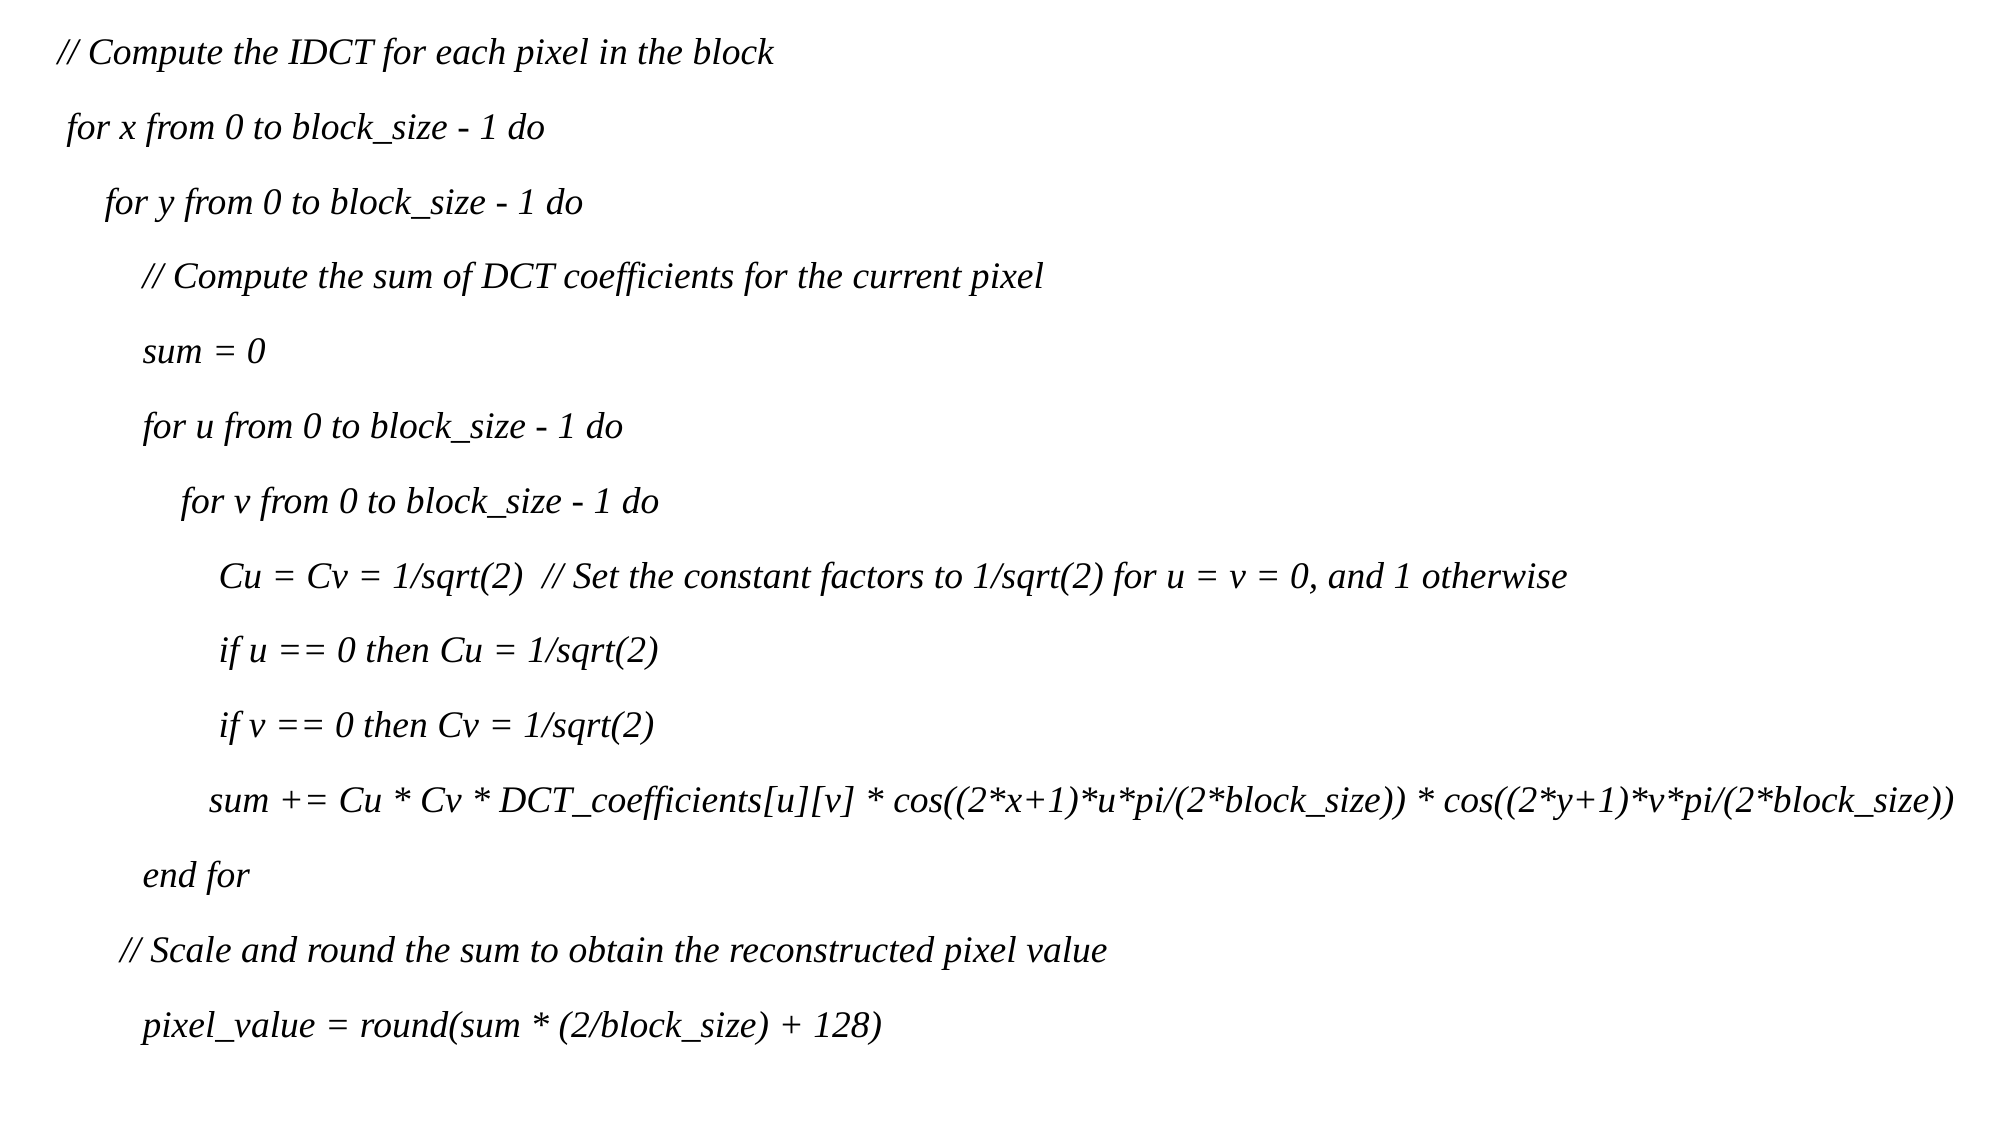

// Compute the IDCT for each pixel in the block
    for x from 0 to block_size - 1 do
        for y from 0 to block_size - 1 do
            // Compute the sum of DCT coefficients for the current pixel
            sum = 0
            for u from 0 to block_size - 1 do
                for v from 0 to block_size - 1 do
                    Cu = Cv = 1/sqrt(2)  // Set the constant factors to 1/sqrt(2) for u = v = 0, and 1 otherwise
                    if u == 0 then Cu = 1/sqrt(2)
                    if v == 0 then Cv = 1/sqrt(2)
                   sum += Cu * Cv * DCT_coefficients[u][v] * cos((2*x+1)*u*pi/(2*block_size)) * cos((2*y+1)*v*pi/(2*block_size))
            end for
            // Scale and round the sum to obtain the reconstructed pixel value
            pixel_value = round(sum * (2/block_size) + 128)